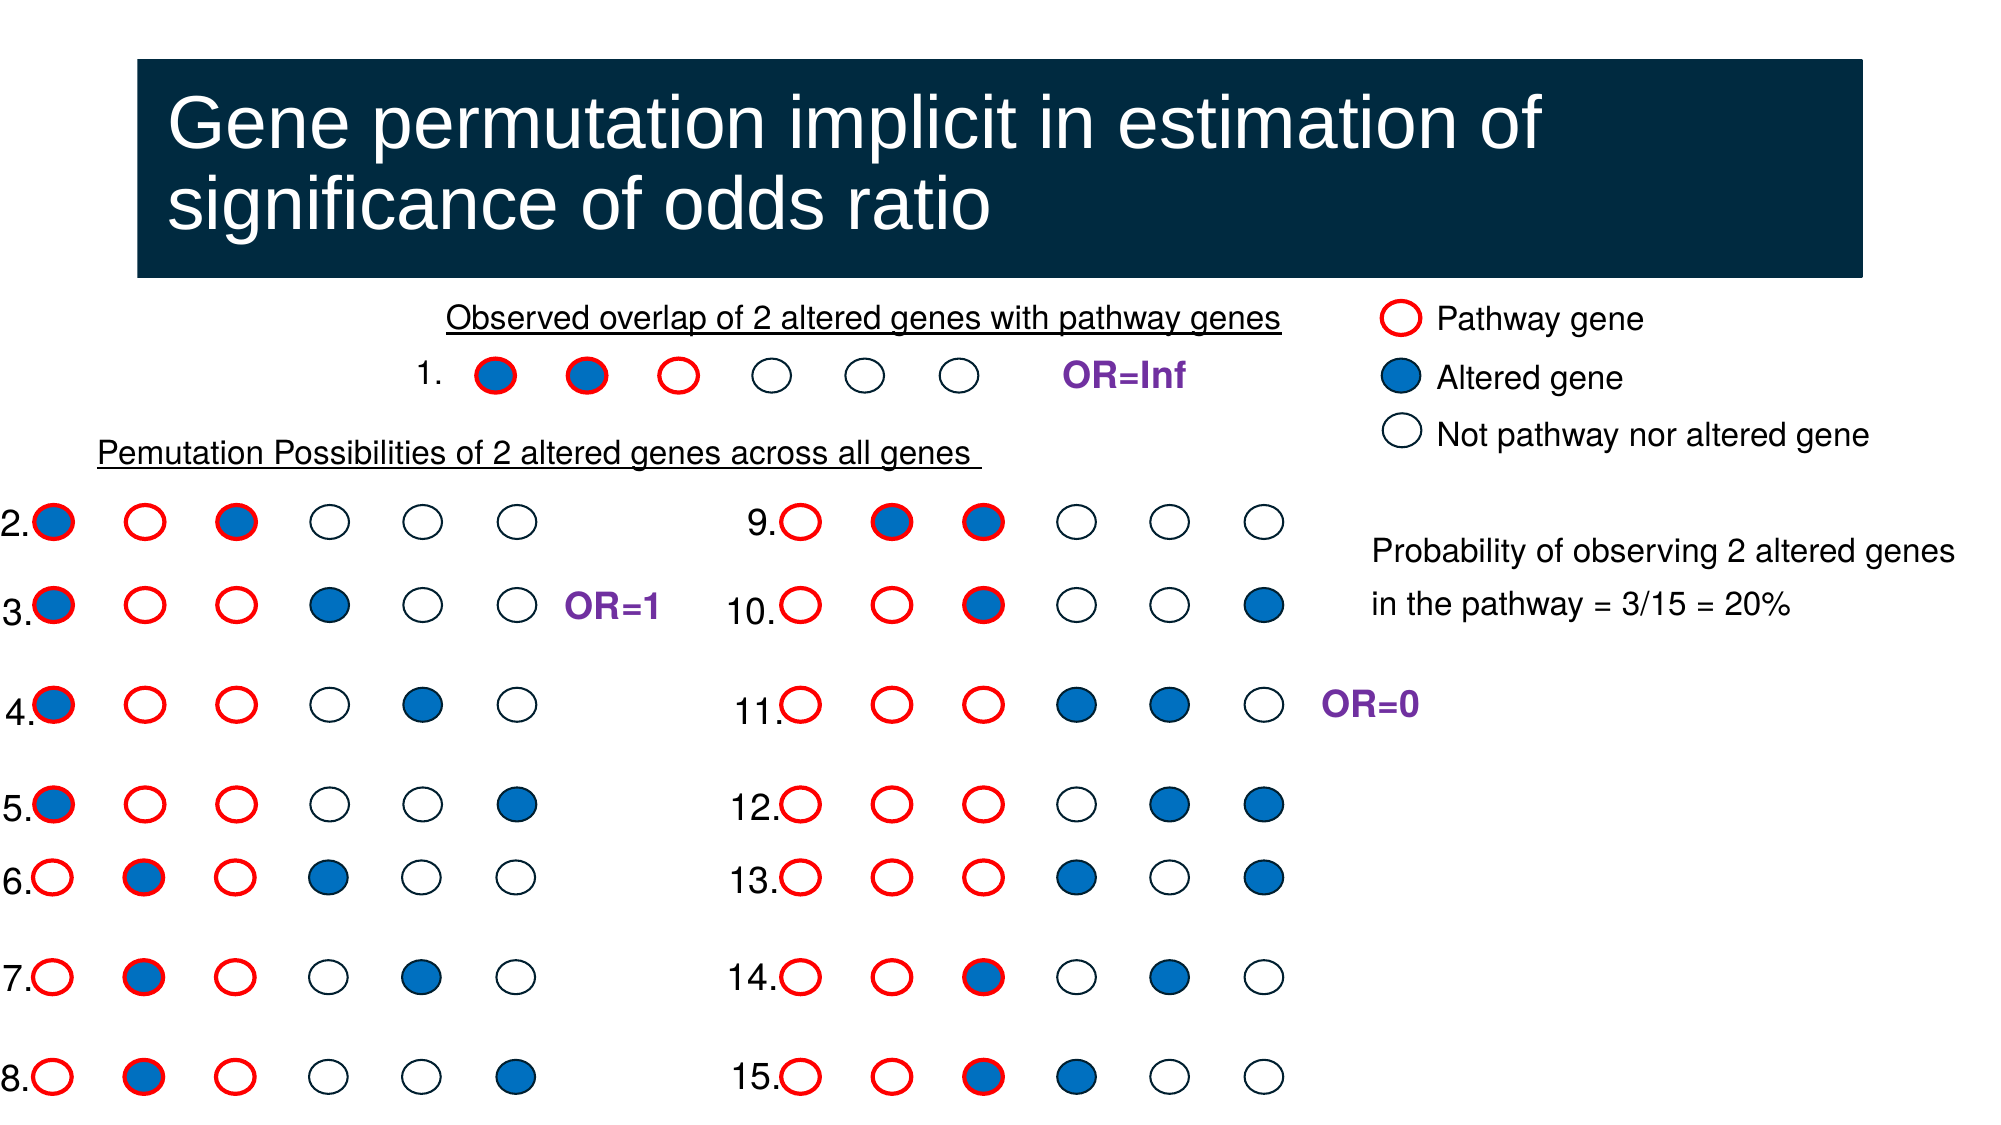

# Gene permutation implicit in estimation of significance of odds ratio
Observed overlap of 2 altered genes with pathway genes
Pathway gene
Altered gene
Not pathway nor altered gene

1.
OR=Inf

Pemutation Possibilities of 2 altered genes across all genes
9.
2.
Probability of observing 2 altered genes
in the pathway = 3/15 = 20%

OR=1
10.
3.
OR=0
11.
4.
12.
5.
13.
6.
14.
7.
15.
8.